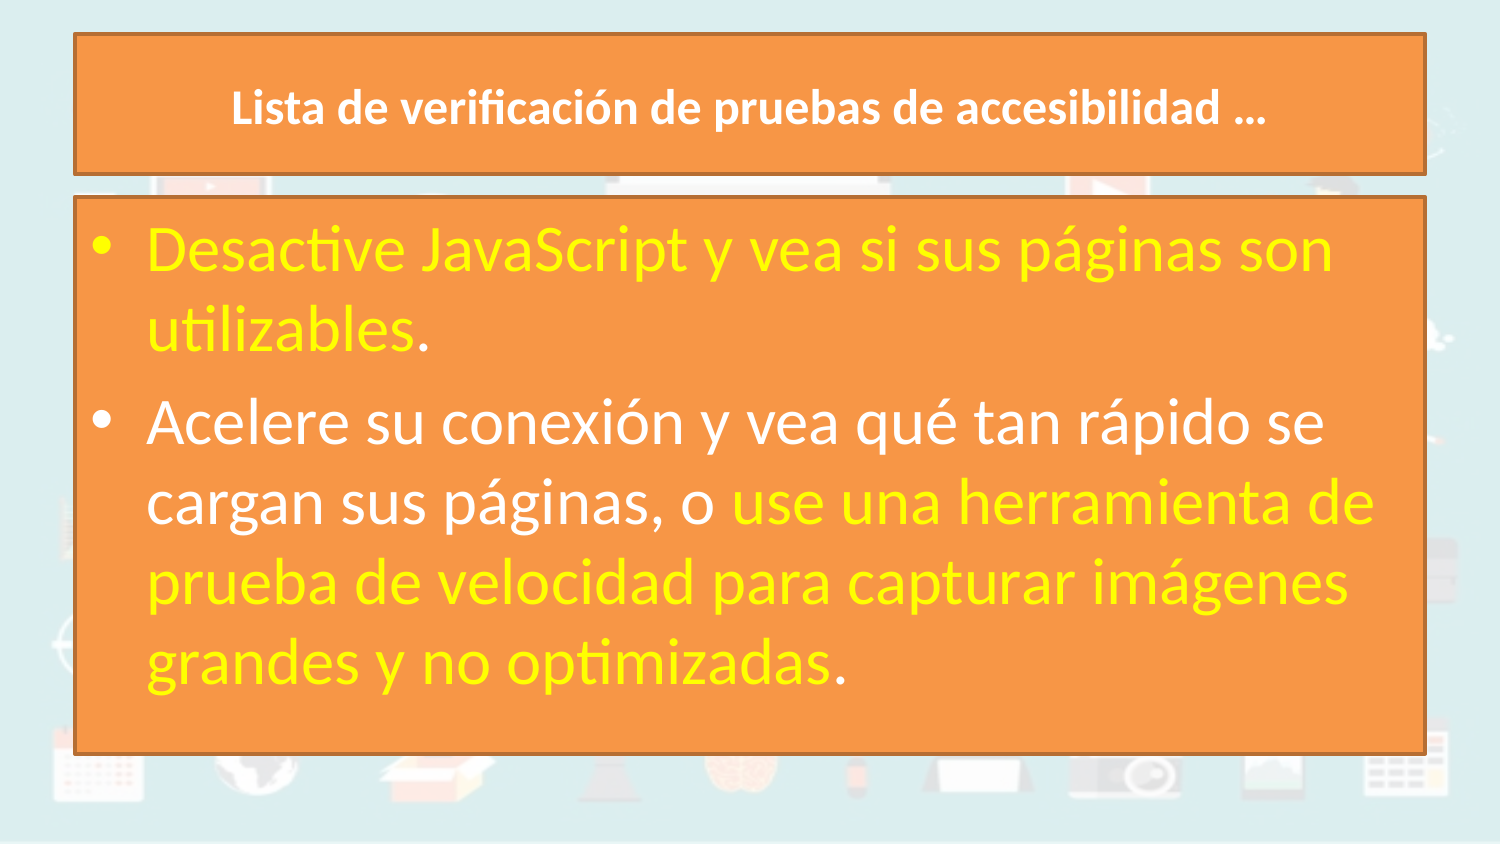

# Lista de verificación de pruebas de accesibilidad …
Desactive JavaScript y vea si sus páginas son utilizables.
Acelere su conexión y vea qué tan rápido se cargan sus páginas, o use una herramienta de prueba de velocidad para capturar imágenes grandes y no optimizadas.